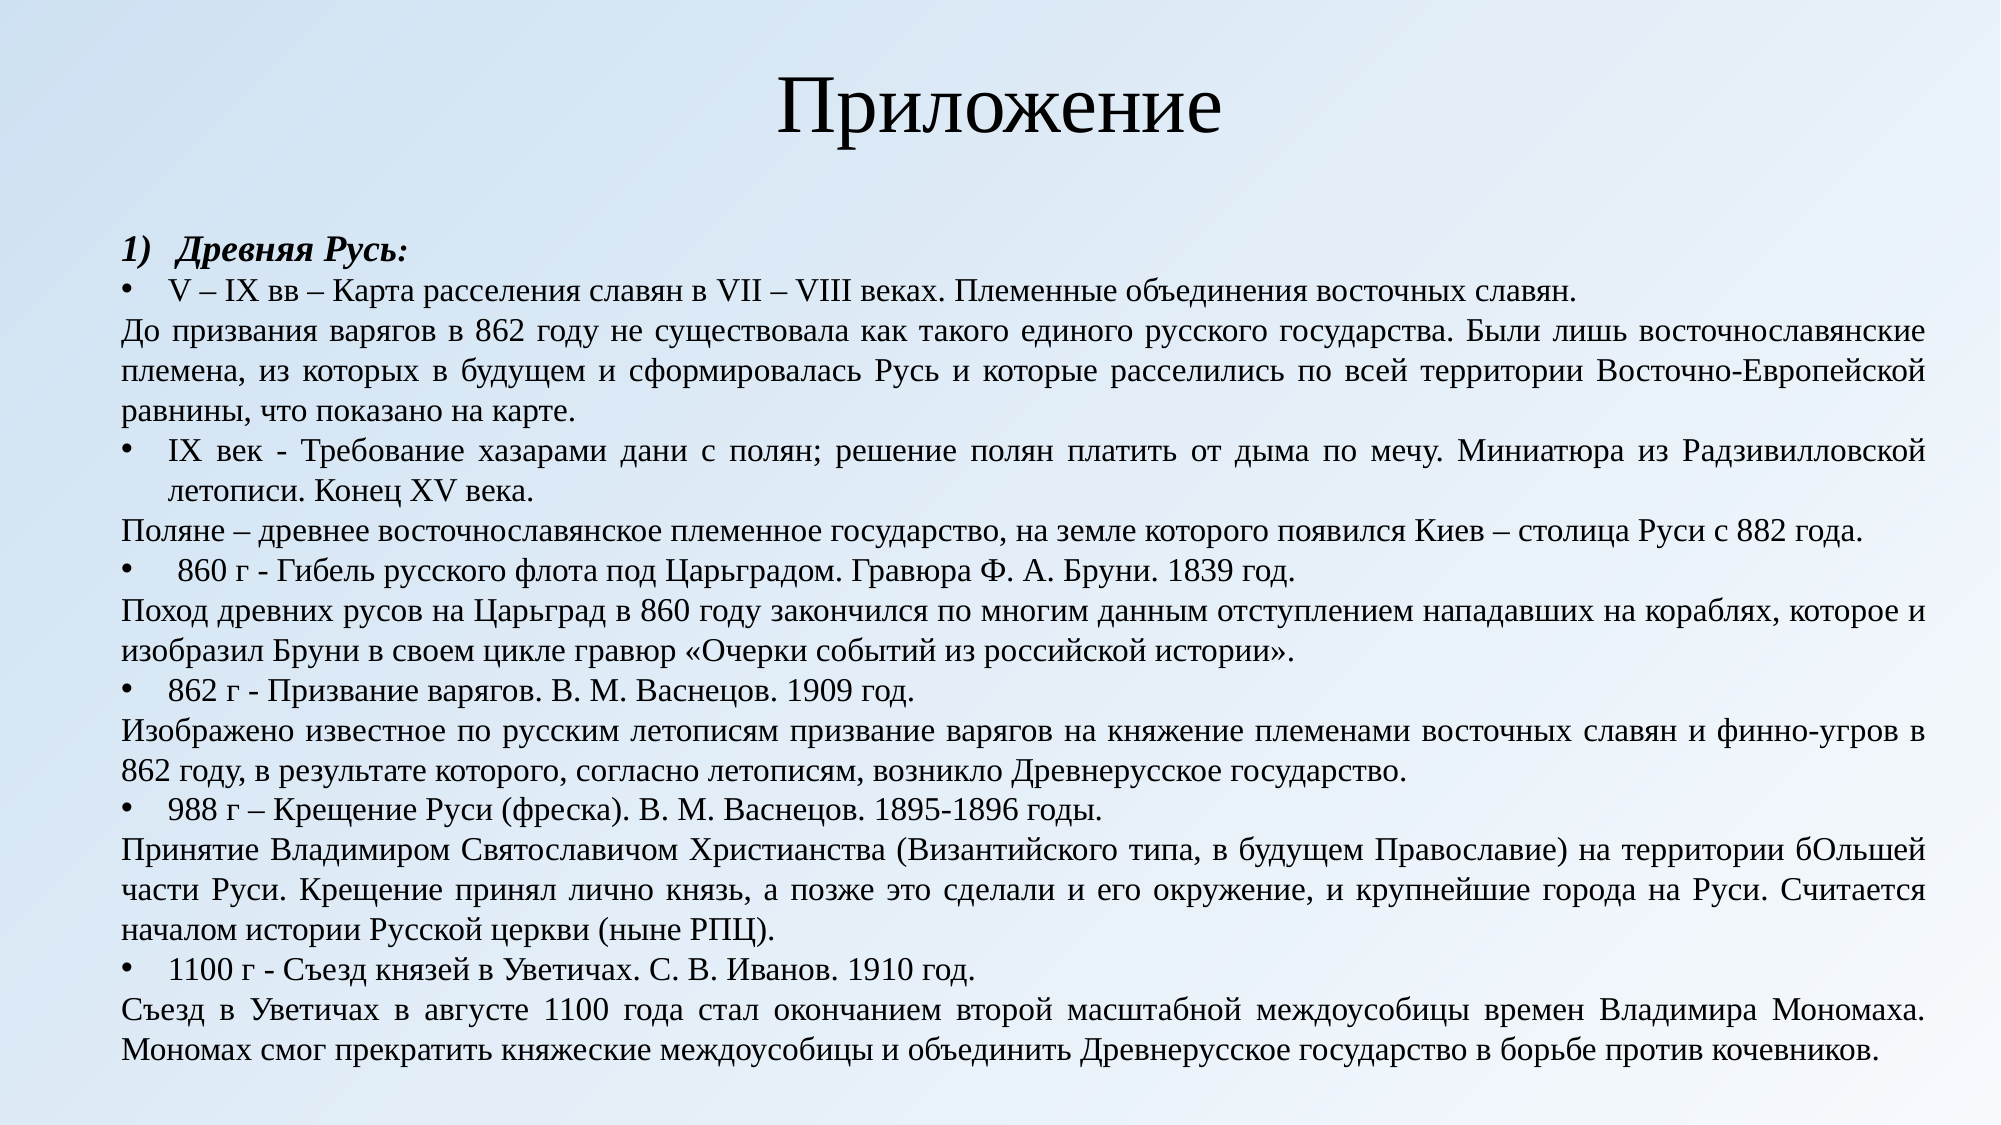

# Приложение
Древняя Русь:
V – IX вв – Карта расселения славян в VII – VIII веках. Племенные объединения восточных славян.
До призвания варягов в 862 году не существовала как такого единого русского государства. Были лишь восточнославянские племена, из которых в будущем и сформировалась Русь и которые расселились по всей территории Восточно-Европейской равнины, что показано на карте.
IX век - Требование хазарами дани с полян; решение полян платить от дыма по мечу. Миниатюра из Радзивилловской летописи. Конец XV века.
Поляне – древнее восточнославянское племенное государство, на земле которого появился Киев – столица Руси с 882 года.
860 г - Гибель русского флота под Царьградом. Гравюра Ф. А. Бруни. 1839 год.
Поход древних русов на Царьград в 860 году закончился по многим данным отступлением нападавших на кораблях, которое и изобразил Бруни в своем цикле гравюр «Очерки событий из российской истории».
862 г - Призвание варягов. В. М. Васнецов. 1909 год.
Изображено известное по русским летописям призвание варягов на княжение племенами восточных славян и финно-угров в 862 году, в результате которого, согласно летописям, возникло Древнерусское государство.
988 г – Крещение Руси (фреска). В. М. Васнецов. 1895-1896 годы.
Принятие Владимиром Святославичом Христианства (Византийского типа, в будущем Православие) на территории бОльшей части Руси. Крещение принял лично князь, а позже это сделали и его окружение, и крупнейшие города на Руси. Считается началом истории Русской церкви (ныне РПЦ).
1100 г - Съезд князей в Уветичах. С. В. Иванов. 1910 год.
Съезд в Уветичах в августе 1100 года стал окончанием второй масштабной междоусобицы времен Владимира Мономаха. Мономах смог прекратить княжеские междоусобицы и объединить Древнерусское государство в борьбе против кочевников.